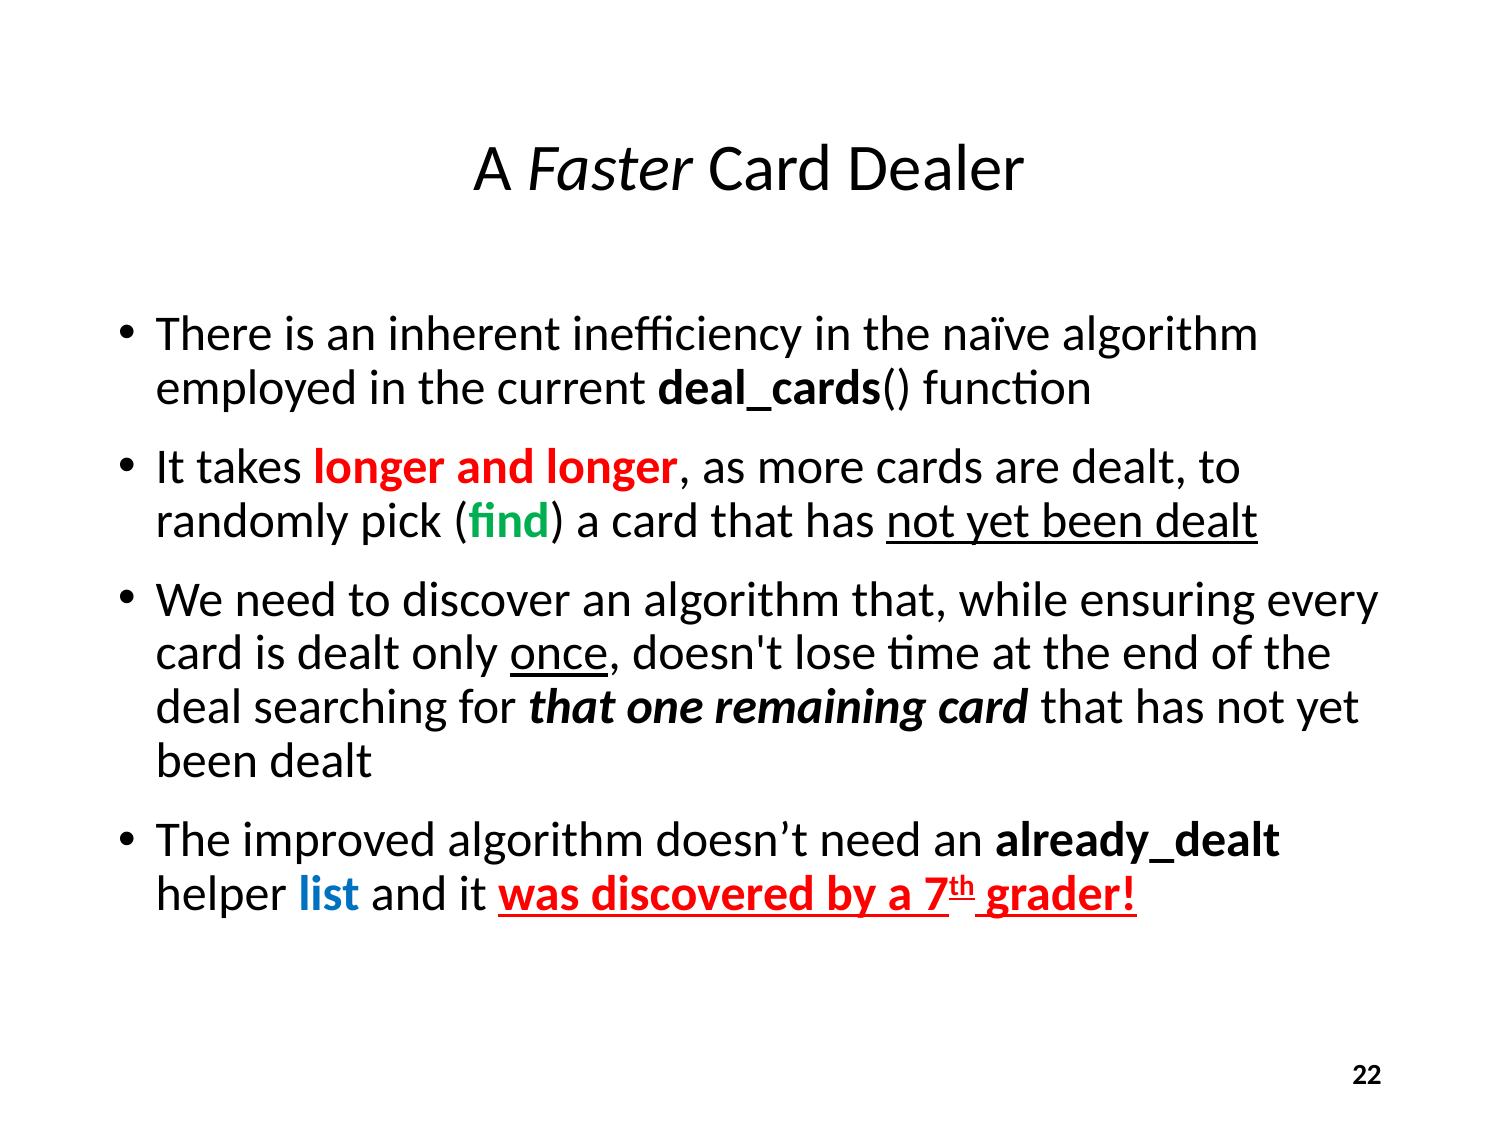

# A Faster Card Dealer
There is an inherent inefficiency in the naïve algorithm employed in the current deal_cards() function
It takes longer and longer, as more cards are dealt, to randomly pick (find) a card that has not yet been dealt
We need to discover an algorithm that, while ensuring every card is dealt only once, doesn't lose time at the end of the deal searching for that one remaining card that has not yet been dealt
The improved algorithm doesn’t need an already_dealt helper list and it was discovered by a 7th grader!

22